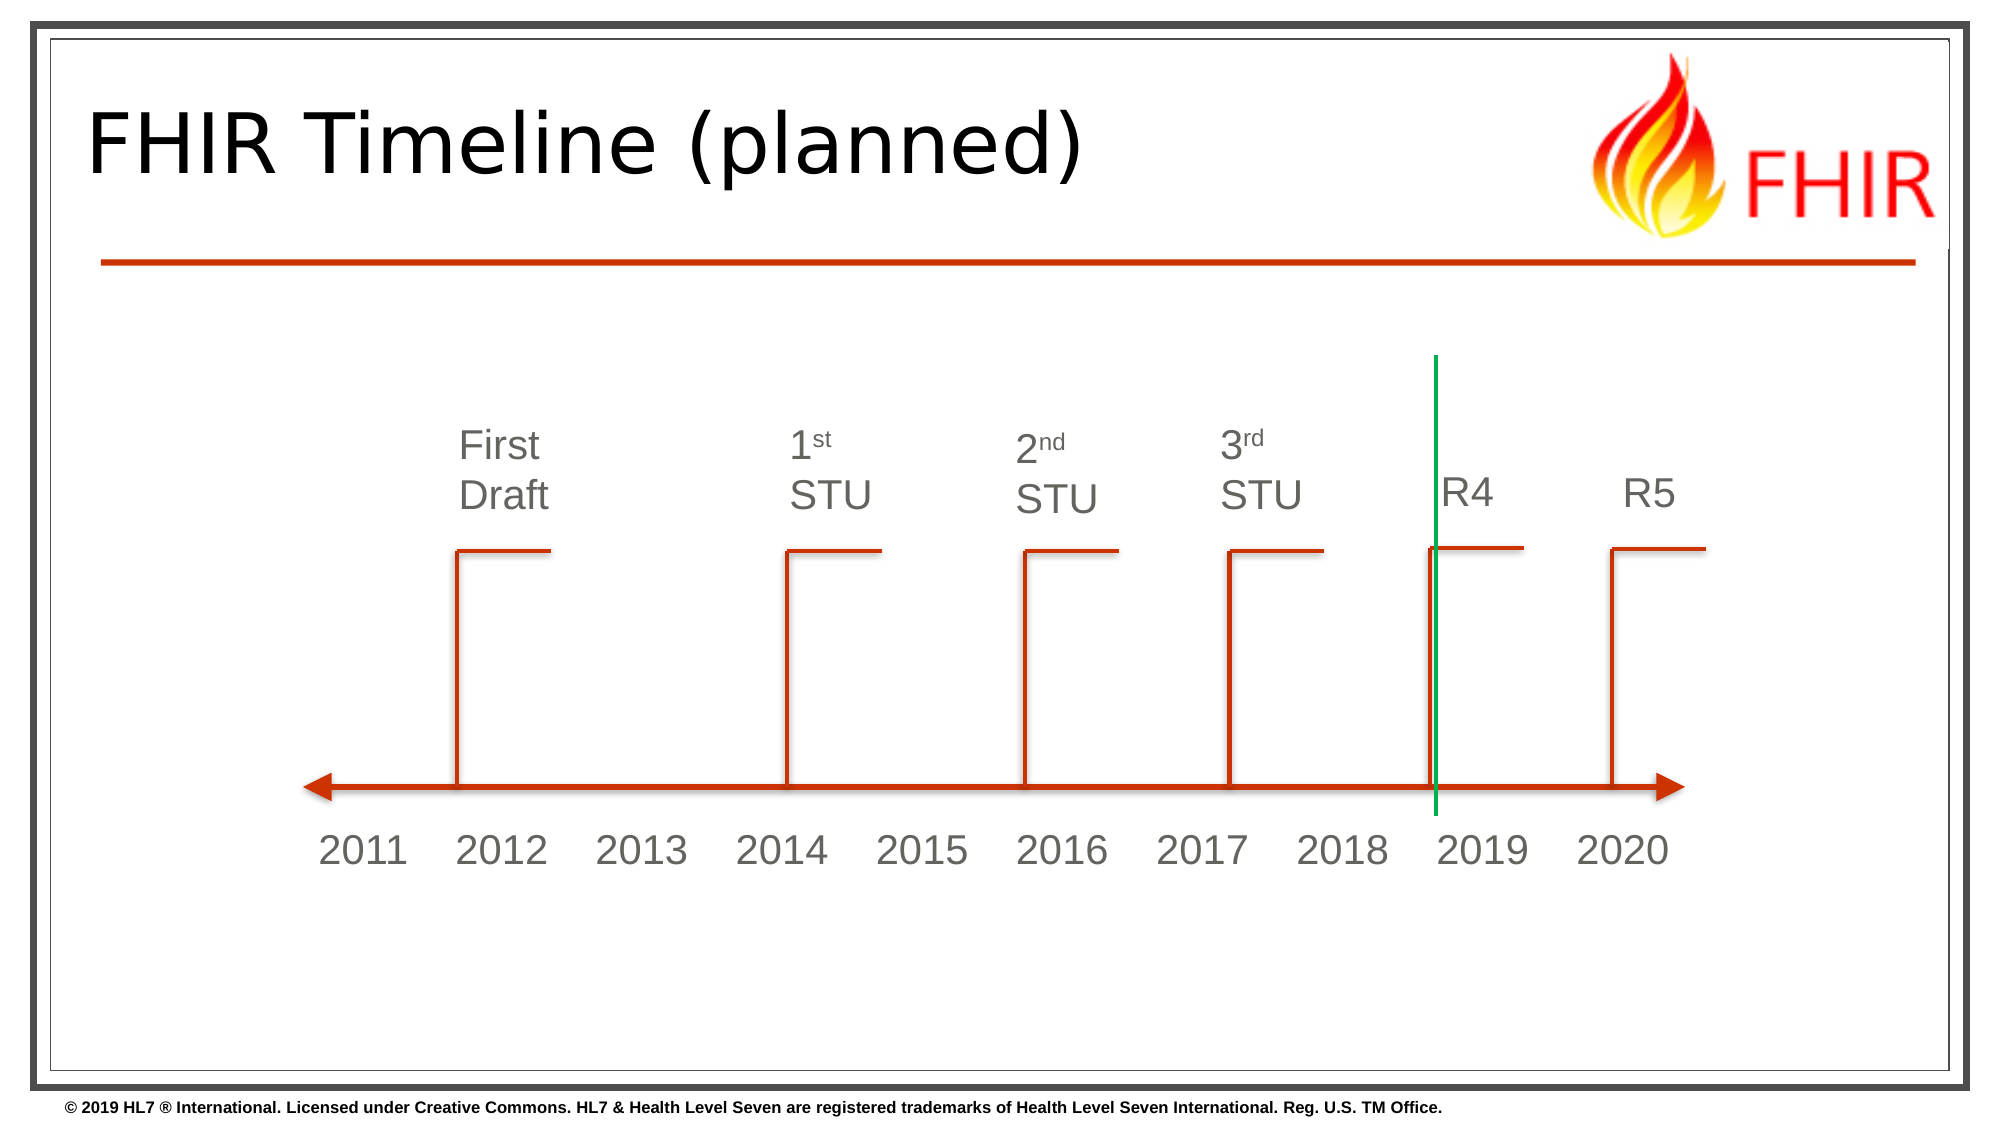

# FHIR Timeline (planned)

R4

R5
First
Draft
3rd
STU
1st
STU
2nd
STU
2011
2012
2013
2014
2015
2016
2017
2018
2019
2020